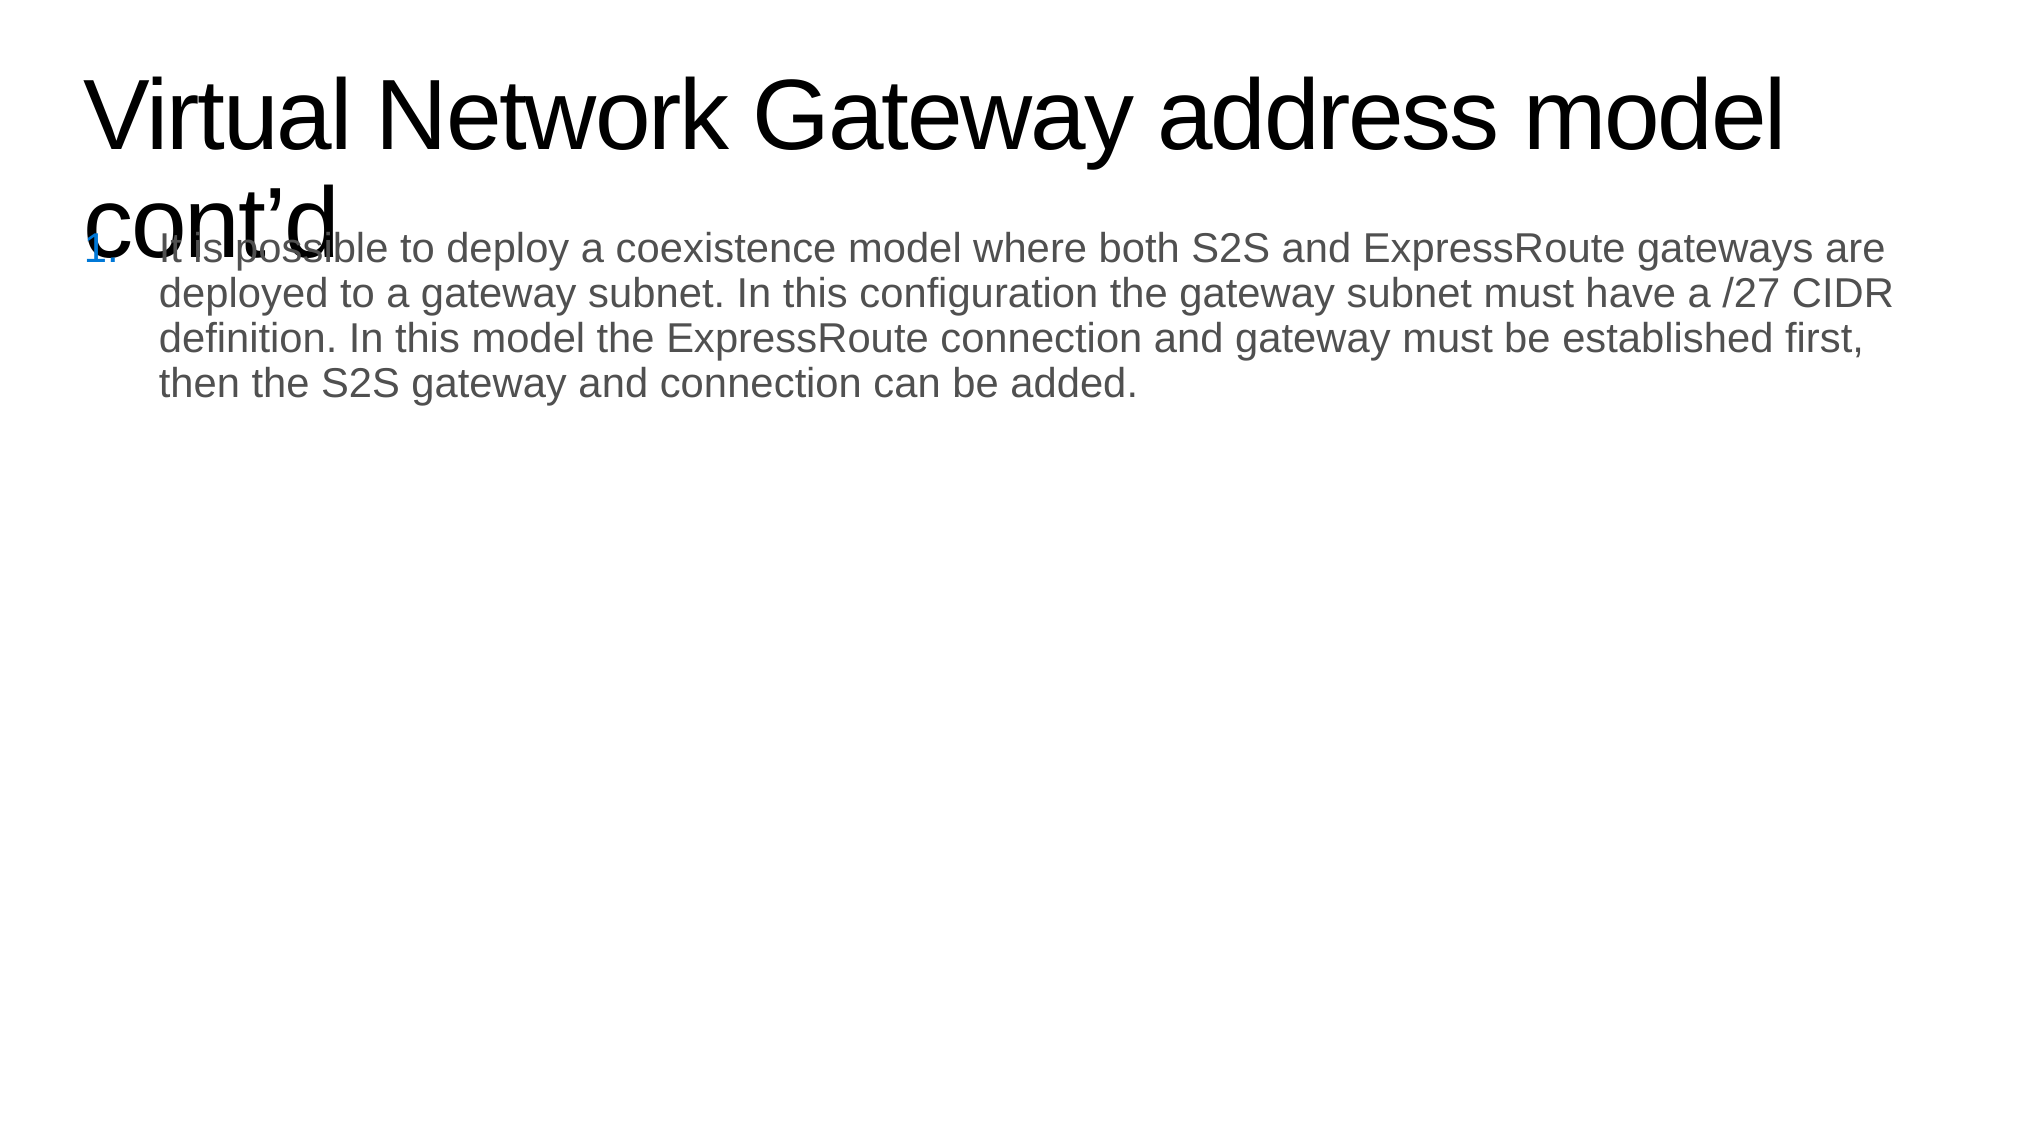

# Virtual Network Gateway address model cont’d
It is possible to deploy a coexistence model where both S2S and ExpressRoute gateways are deployed to a gateway subnet. In this configuration the gateway subnet must have a /27 CIDR definition. In this model the ExpressRoute connection and gateway must be established first, then the S2S gateway and connection can be added.